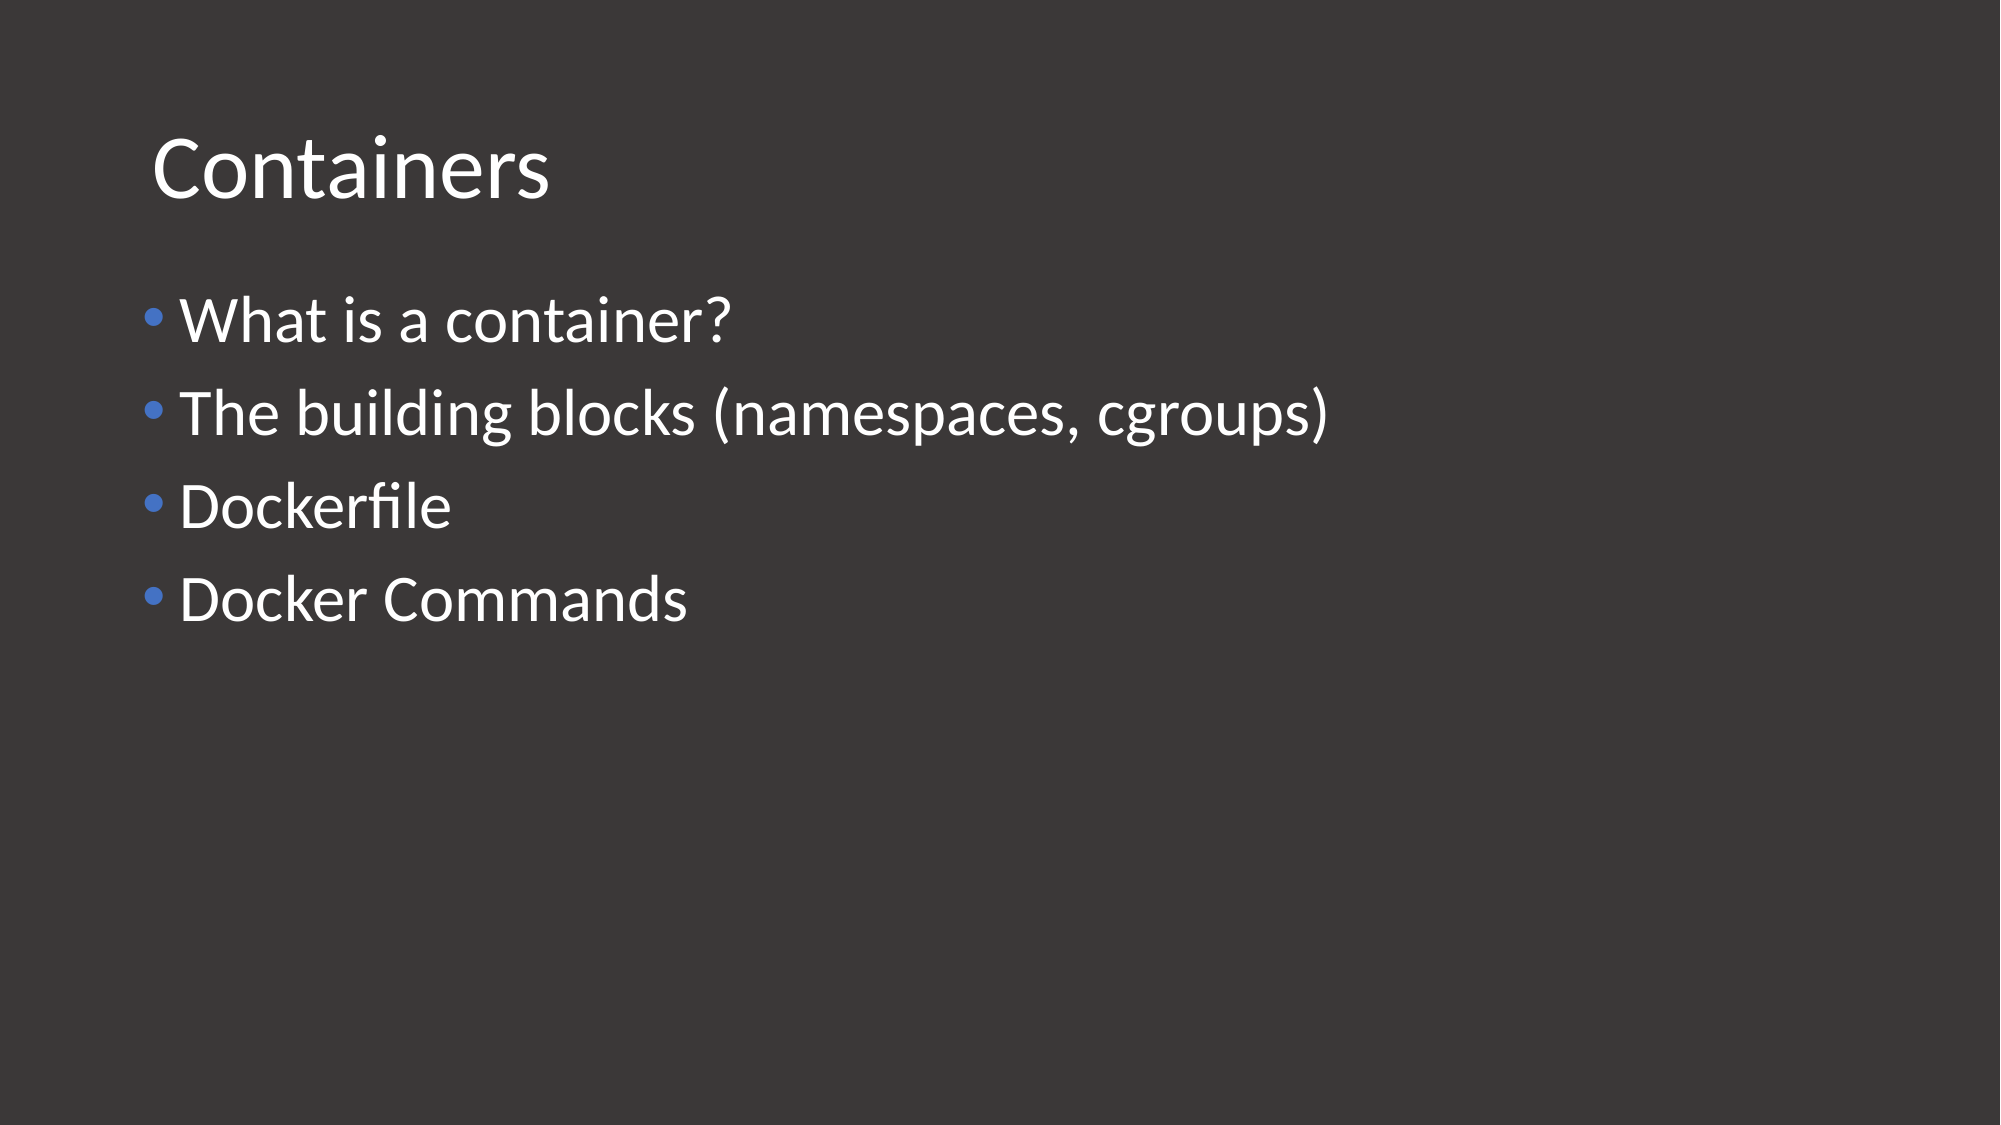

# Containers
What is a container?
The building blocks (namespaces, cgroups)
Dockerfile
Docker Commands